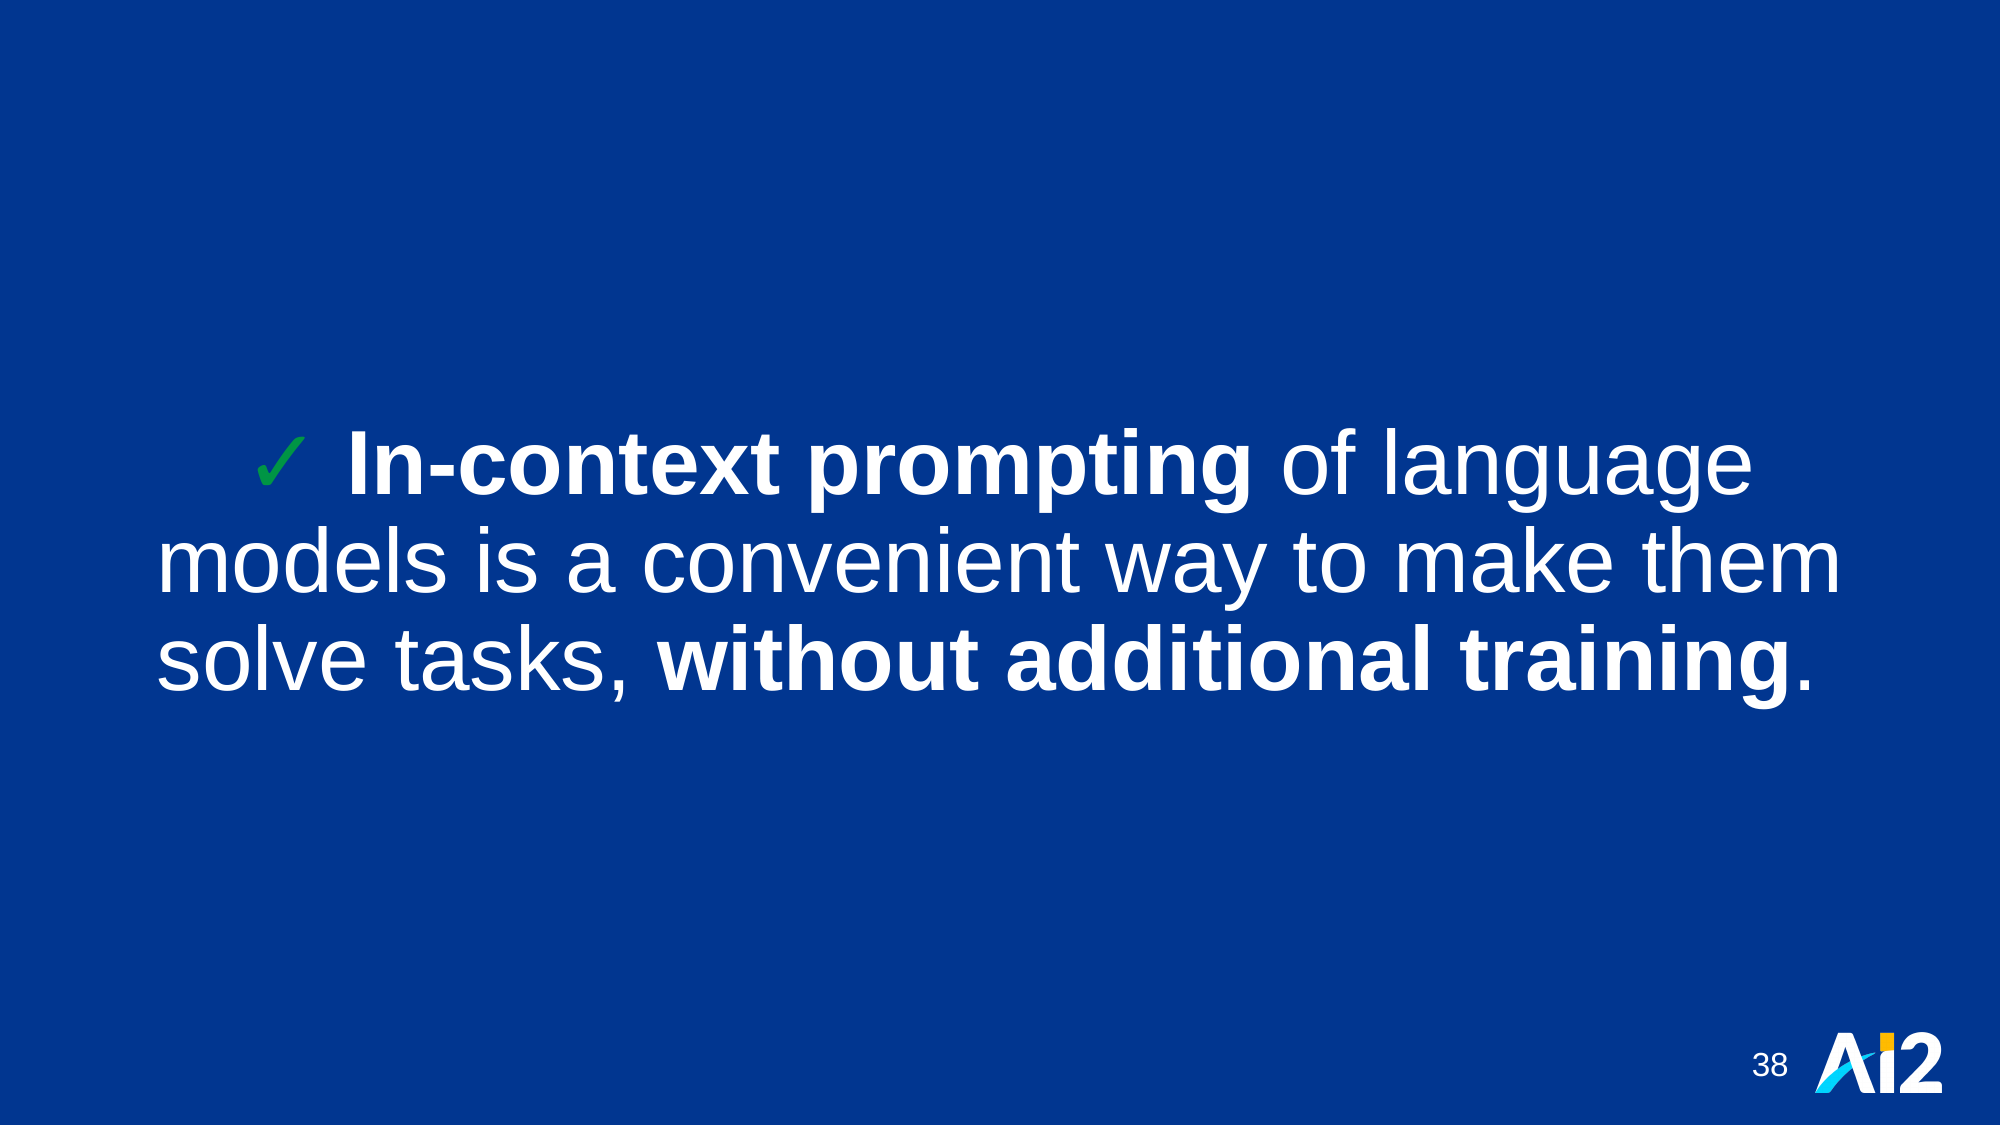

# ✓ In-context prompting of language models is a convenient way to make them solve tasks, without additional training.

38